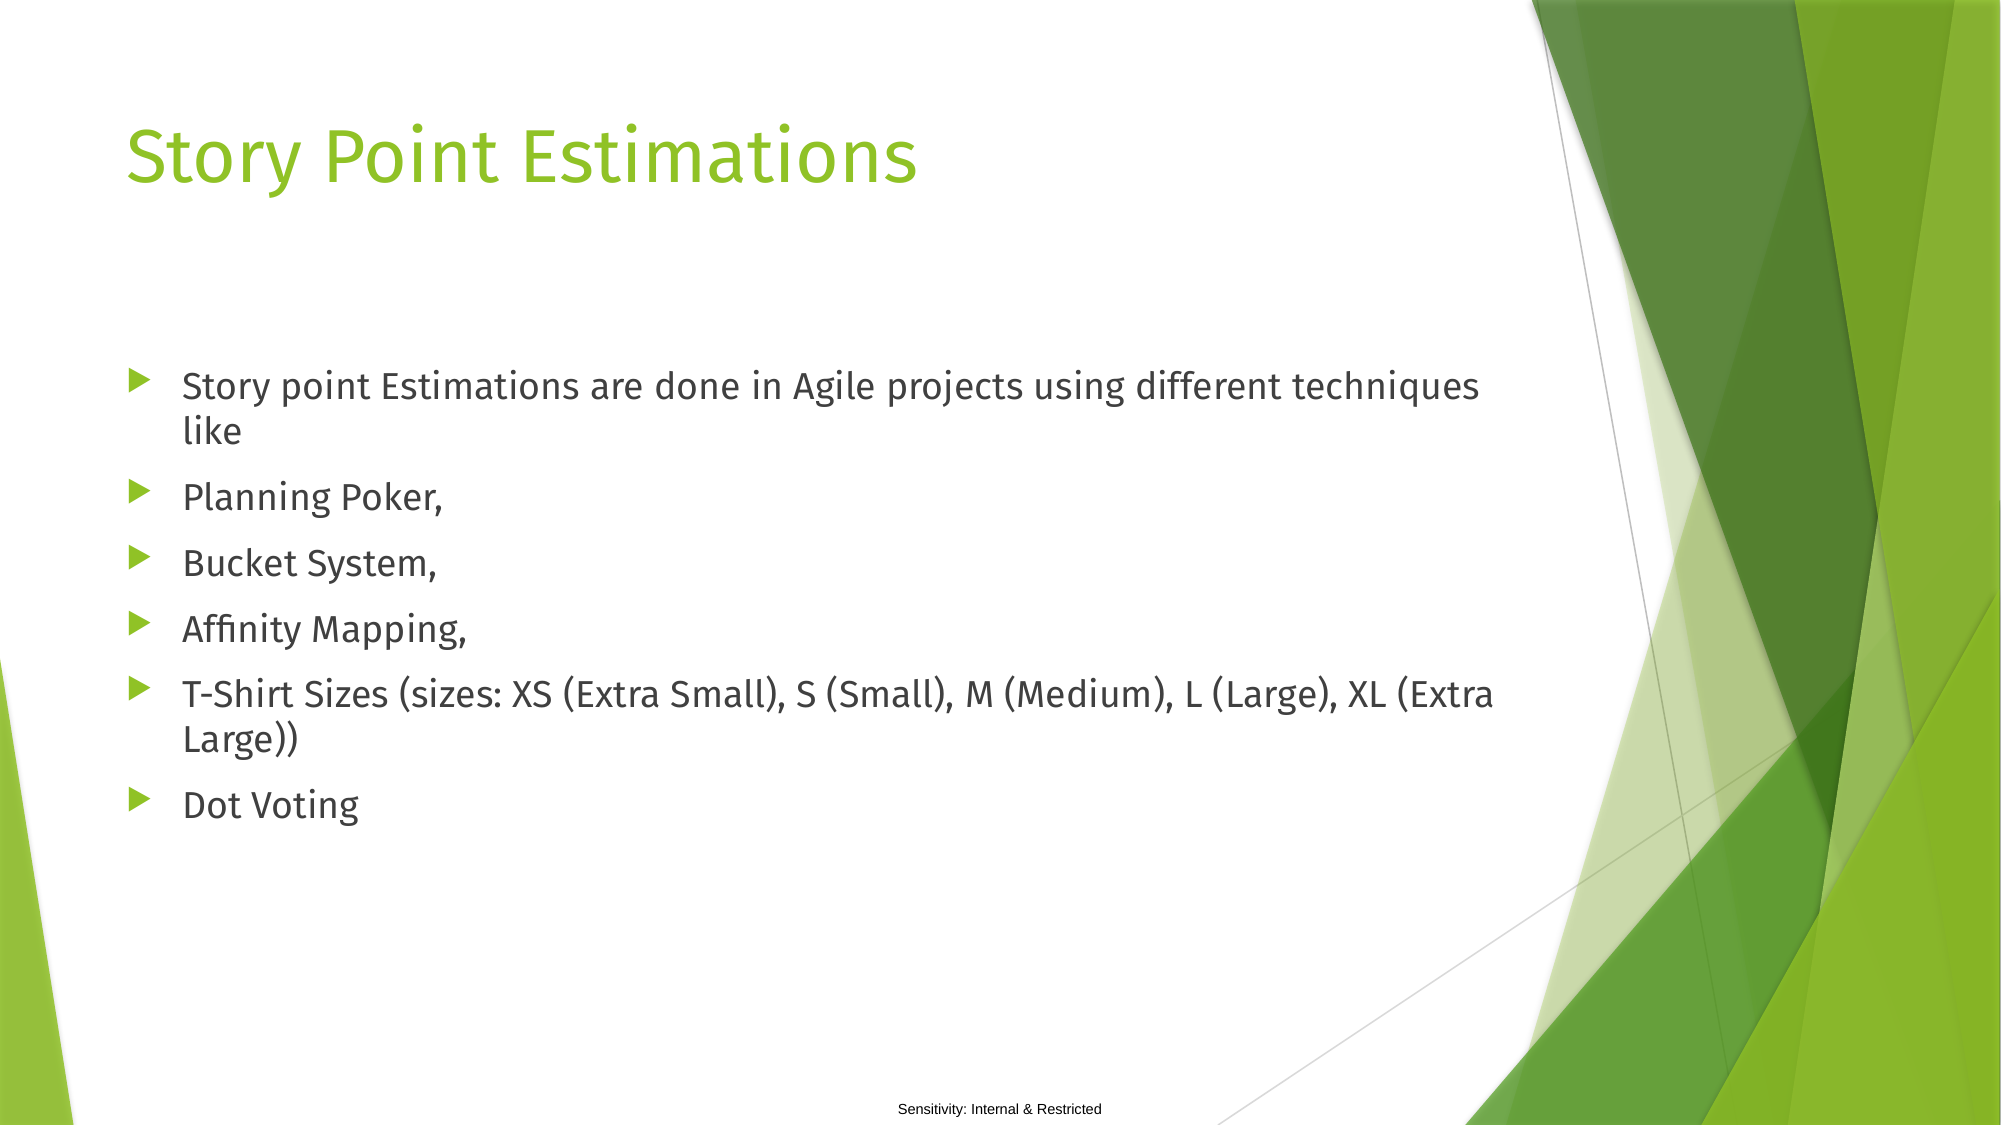

# Story Point Estimations
Story point Estimations are done in Agile projects using different techniques like
Planning Poker,
Bucket System,
Affinity Mapping,
T-Shirt Sizes (sizes: XS (Extra Small), S (Small), M (Medium), L (Large), XL (Extra Large))
Dot Voting